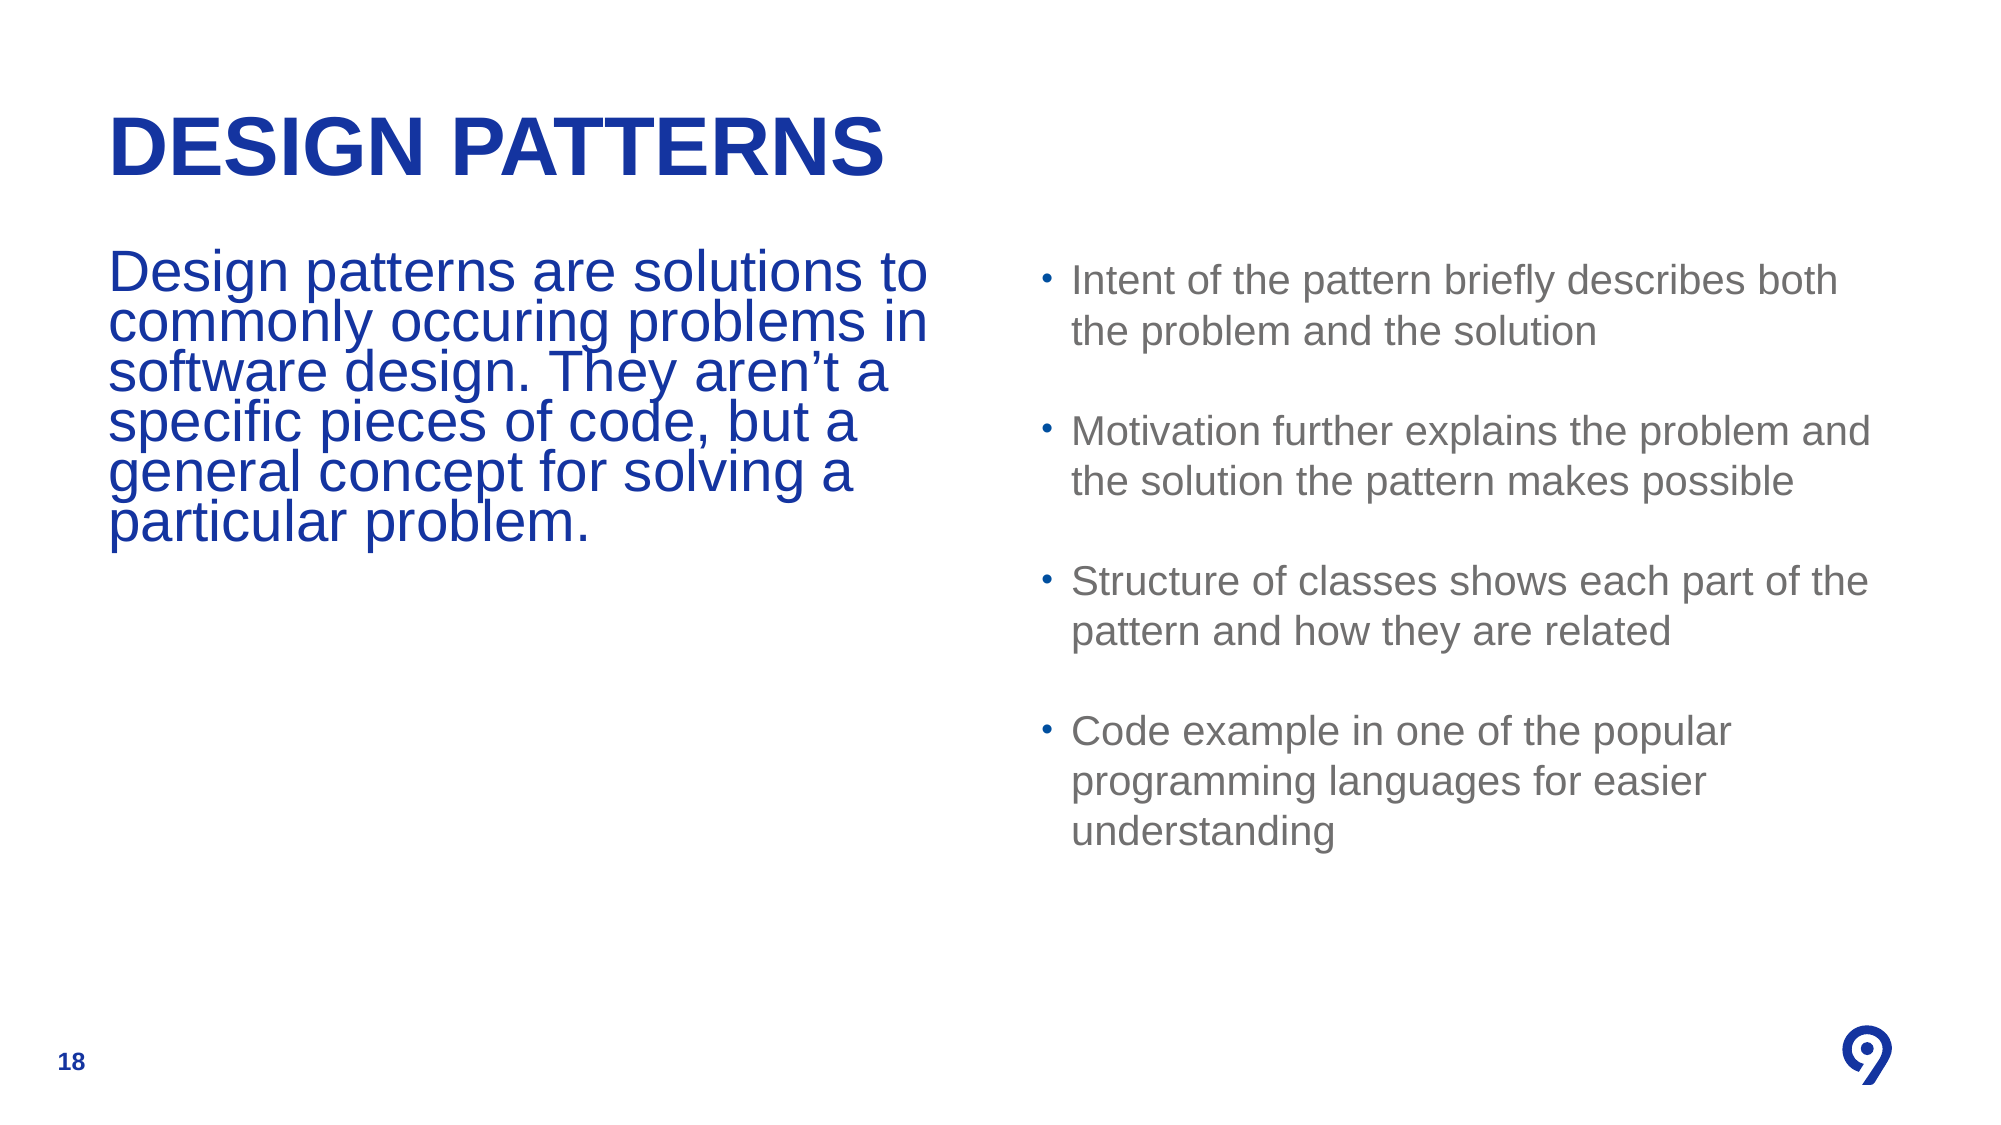

# Design patterns
Design patterns are solutions to commonly occuring problems in software design. They aren’t a specific pieces of code, but a general concept for solving a particular problem.

Intent of the pattern briefly describes both the problem and the solution

Motivation further explains the problem and the solution the pattern makes possible

Structure of classes shows each part of the pattern and how they are related

Code example in one of the popular programming languages for easier understanding

18
Title of this presentation (Footer Text)